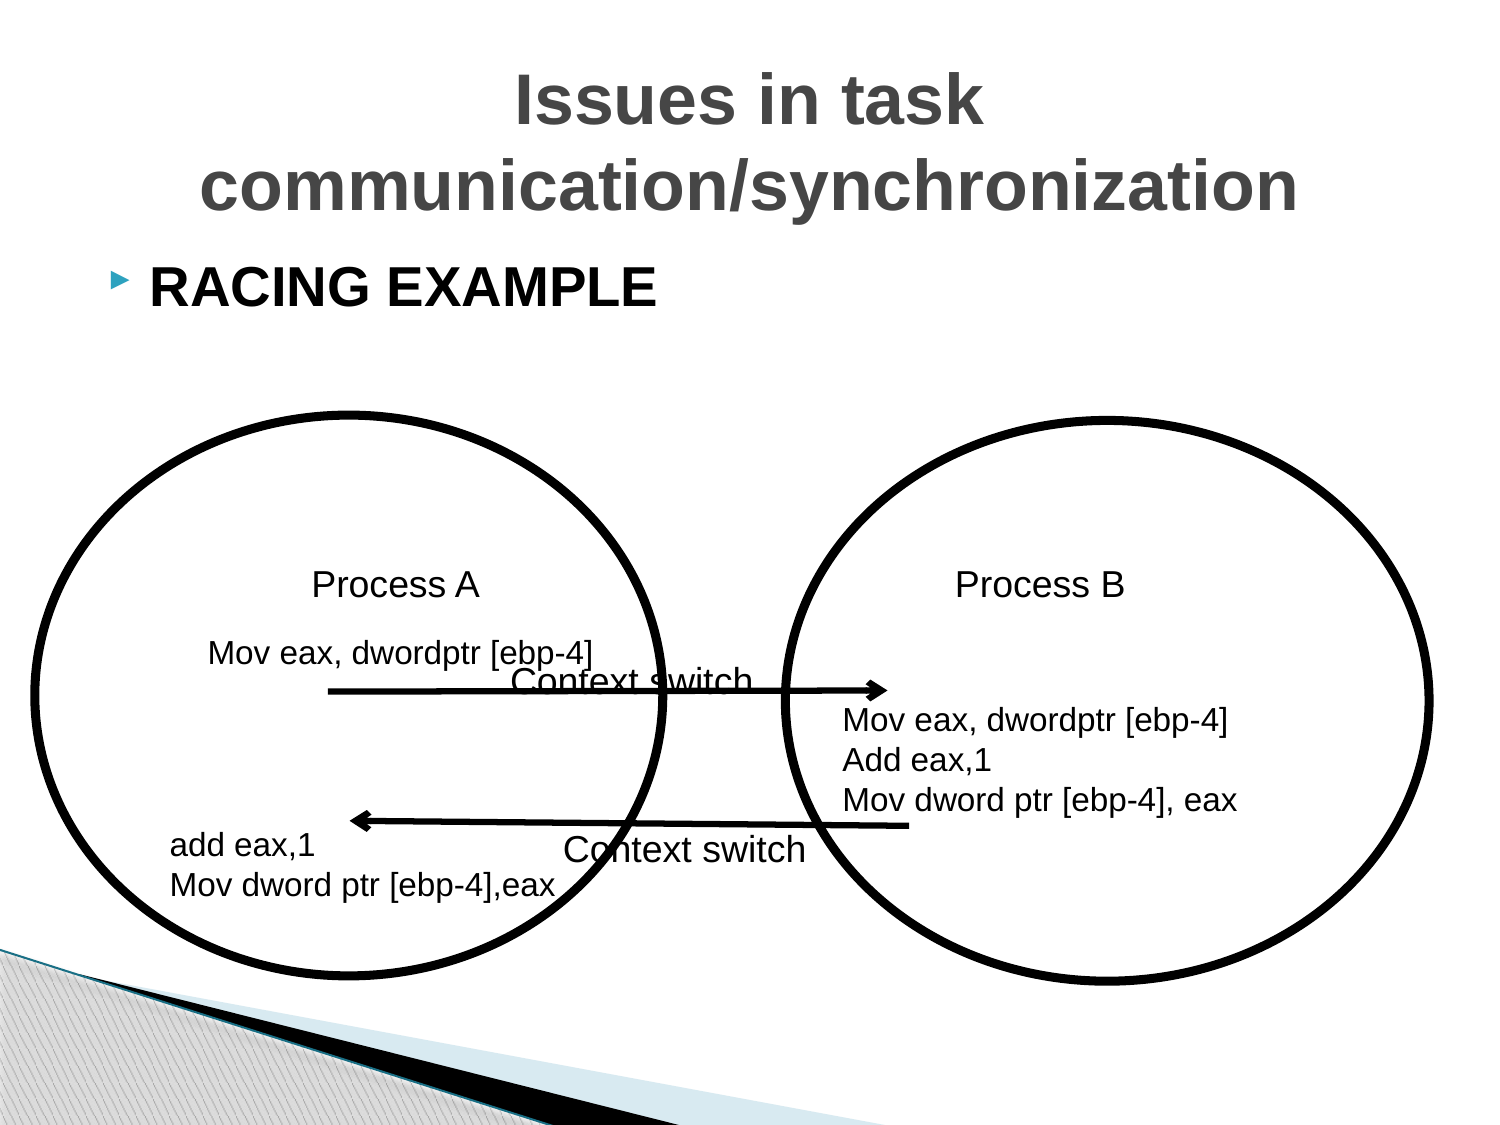

# Issues in task communication/synchronization
RACING EXAMPLE

Process A
Process B
Mov eax, dwordptr [ebp-4]
Context switch
Mov eax, dwordptr [ebp-4]
Add eax,1
Mov dword ptr [ebp-4], eax
add eax,1
Mov dword ptr [ebp-4],eax
Context switch